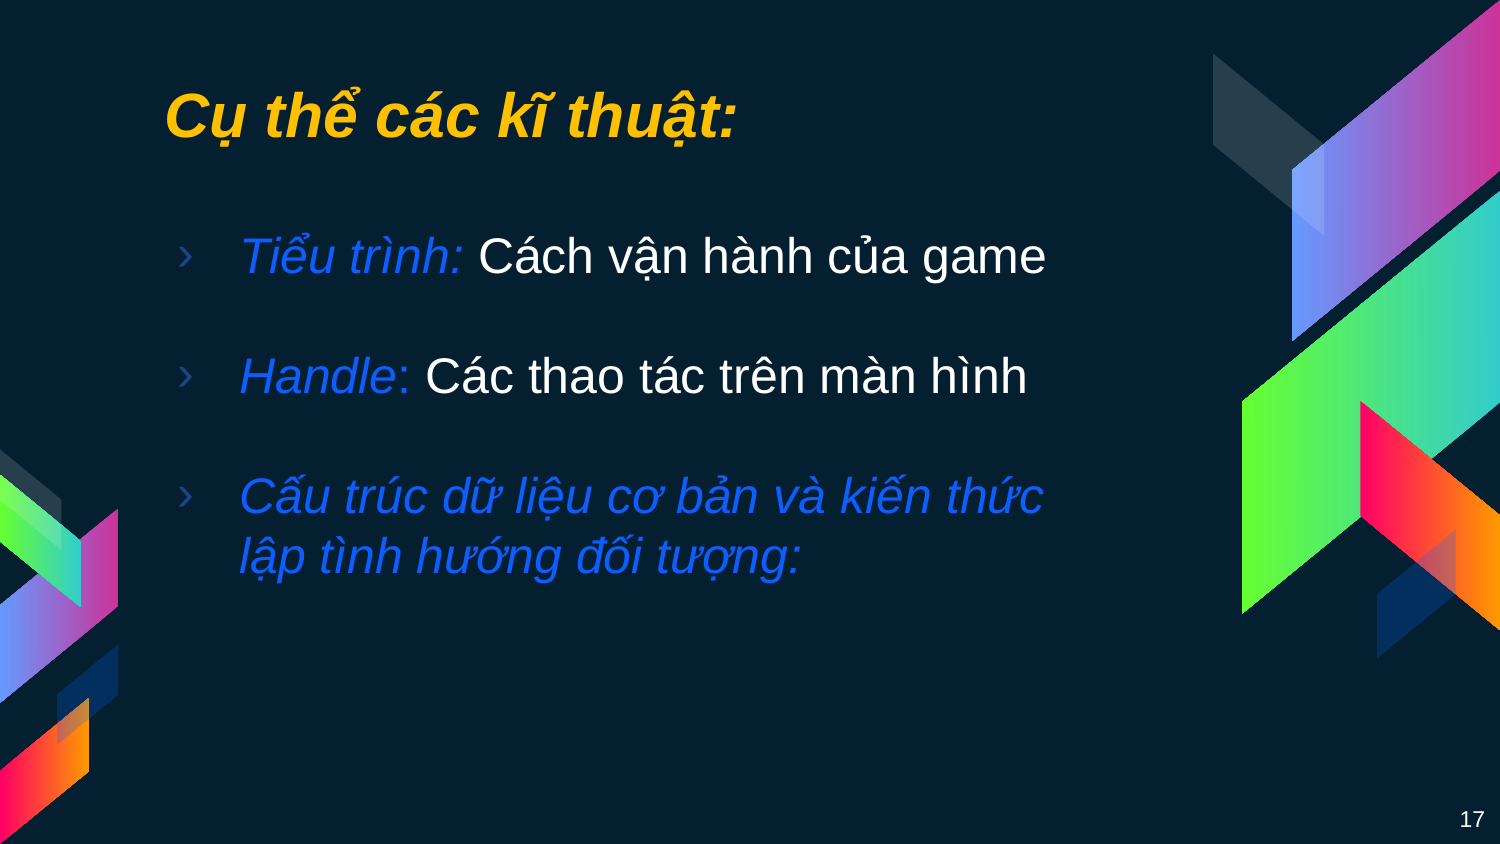

# Cụ thể các kĩ thuật:
Tiểu trình: Cách vận hành của game

Handle: Các thao tác trên màn hình

Cấu trúc dữ liệu cơ bản và kiến thức lập tình hướng đối tượng:
17